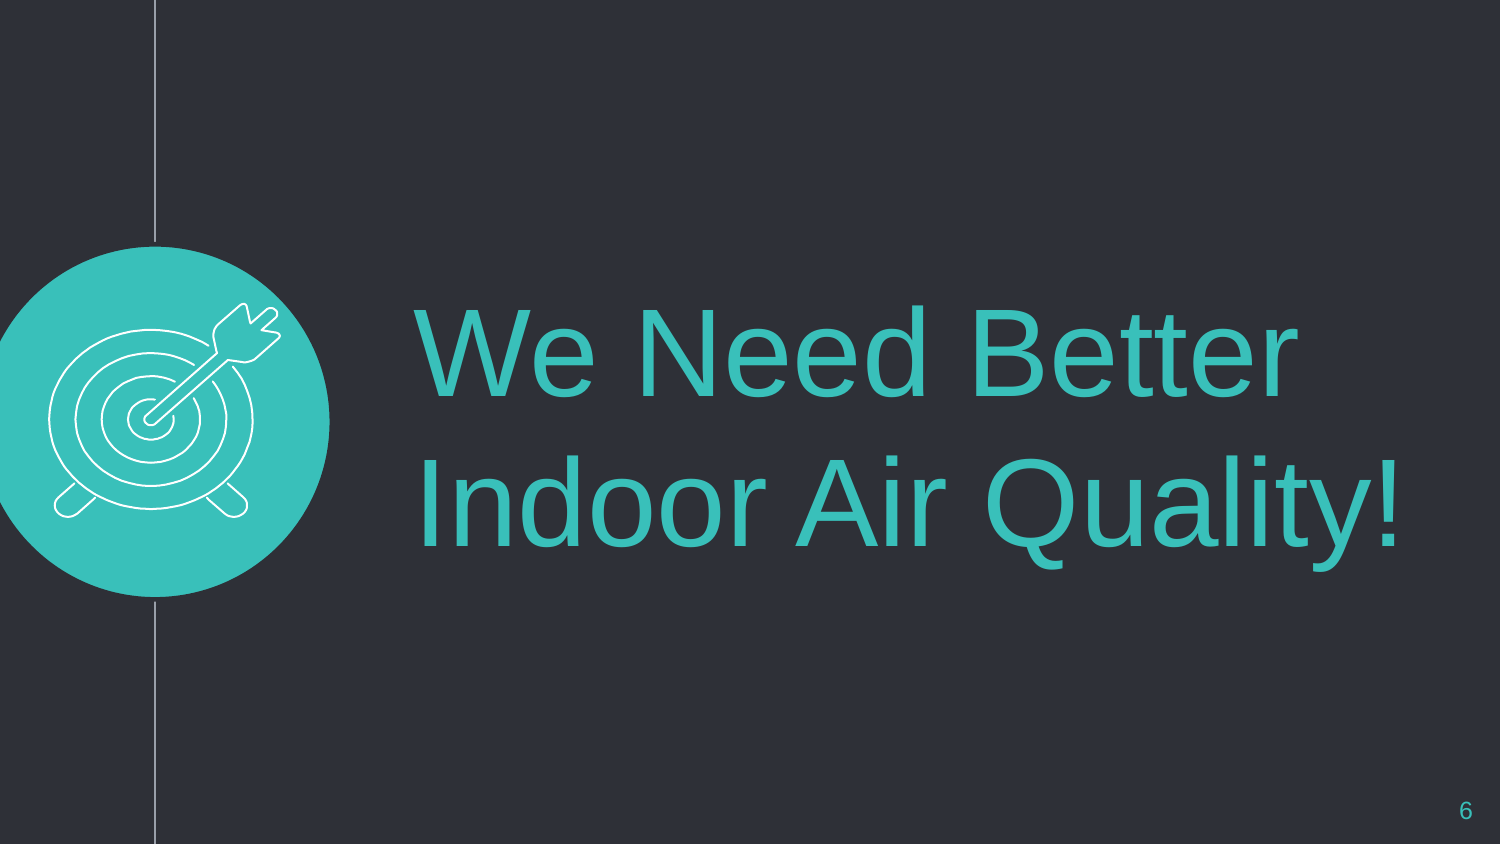

We Need Better
Indoor Air Quality!
6